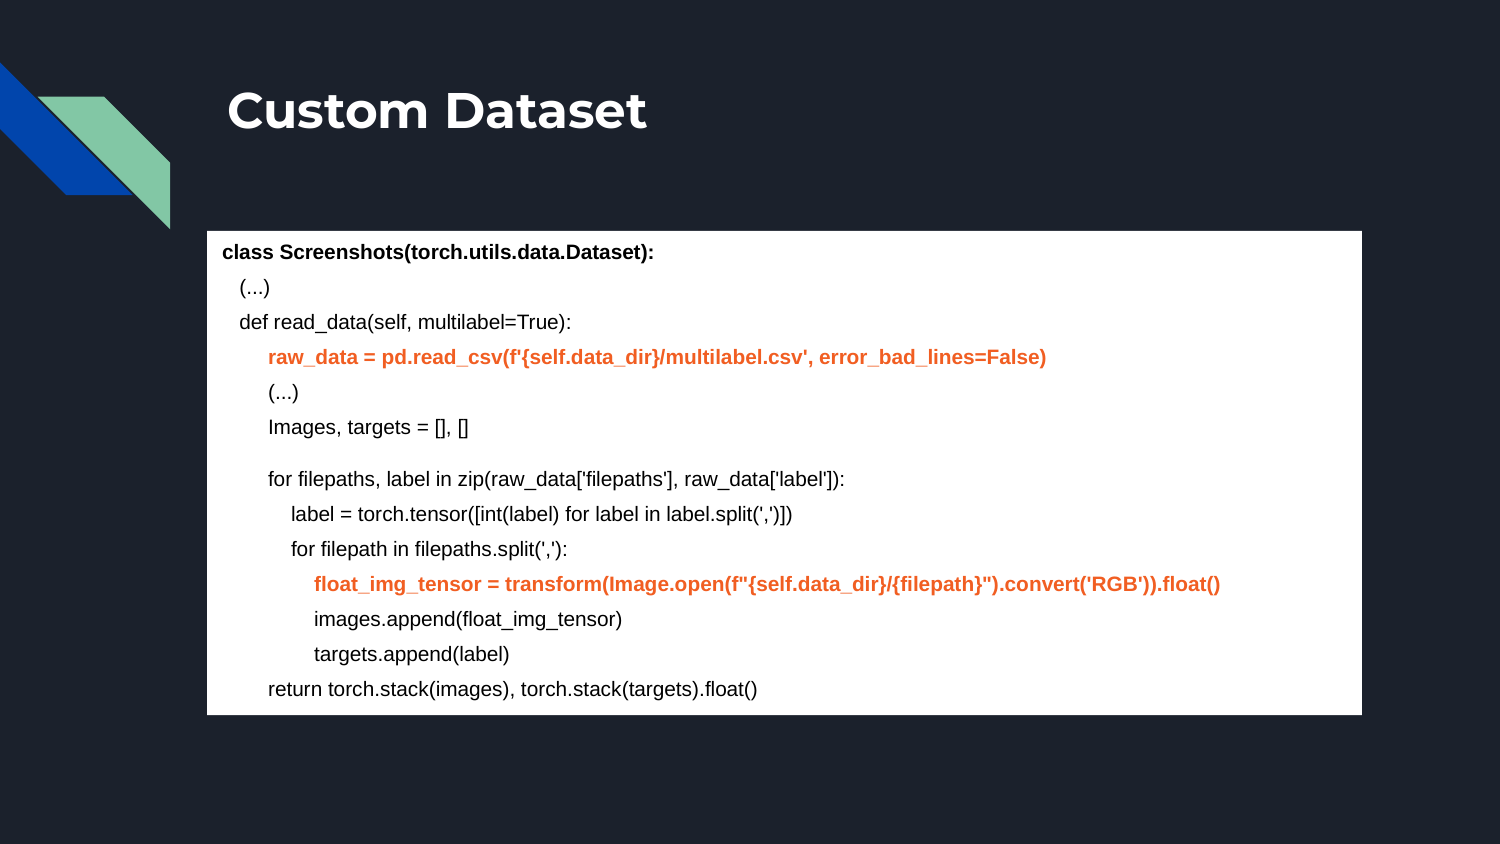

# Custom Dataset
class Screenshots(torch.utils.data.Dataset):

   (...)

   def read_data(self, multilabel=True):

        raw_data = pd.read_csv(f'{self.data_dir}/multilabel.csv', error_bad_lines=False)

        (...)

        Images, targets = [], []

        for filepaths, label in zip(raw_data['filepaths'], raw_data['label']):

            label = torch.tensor([int(label) for label in label.split(',')])

            for filepath in filepaths.split(','):

                float_img_tensor = transform(Image.open(f"{self.data_dir}/{filepath}").convert('RGB')).float()

                images.append(float_img_tensor)

                targets.append(label)

        return torch.stack(images), torch.stack(targets).float()